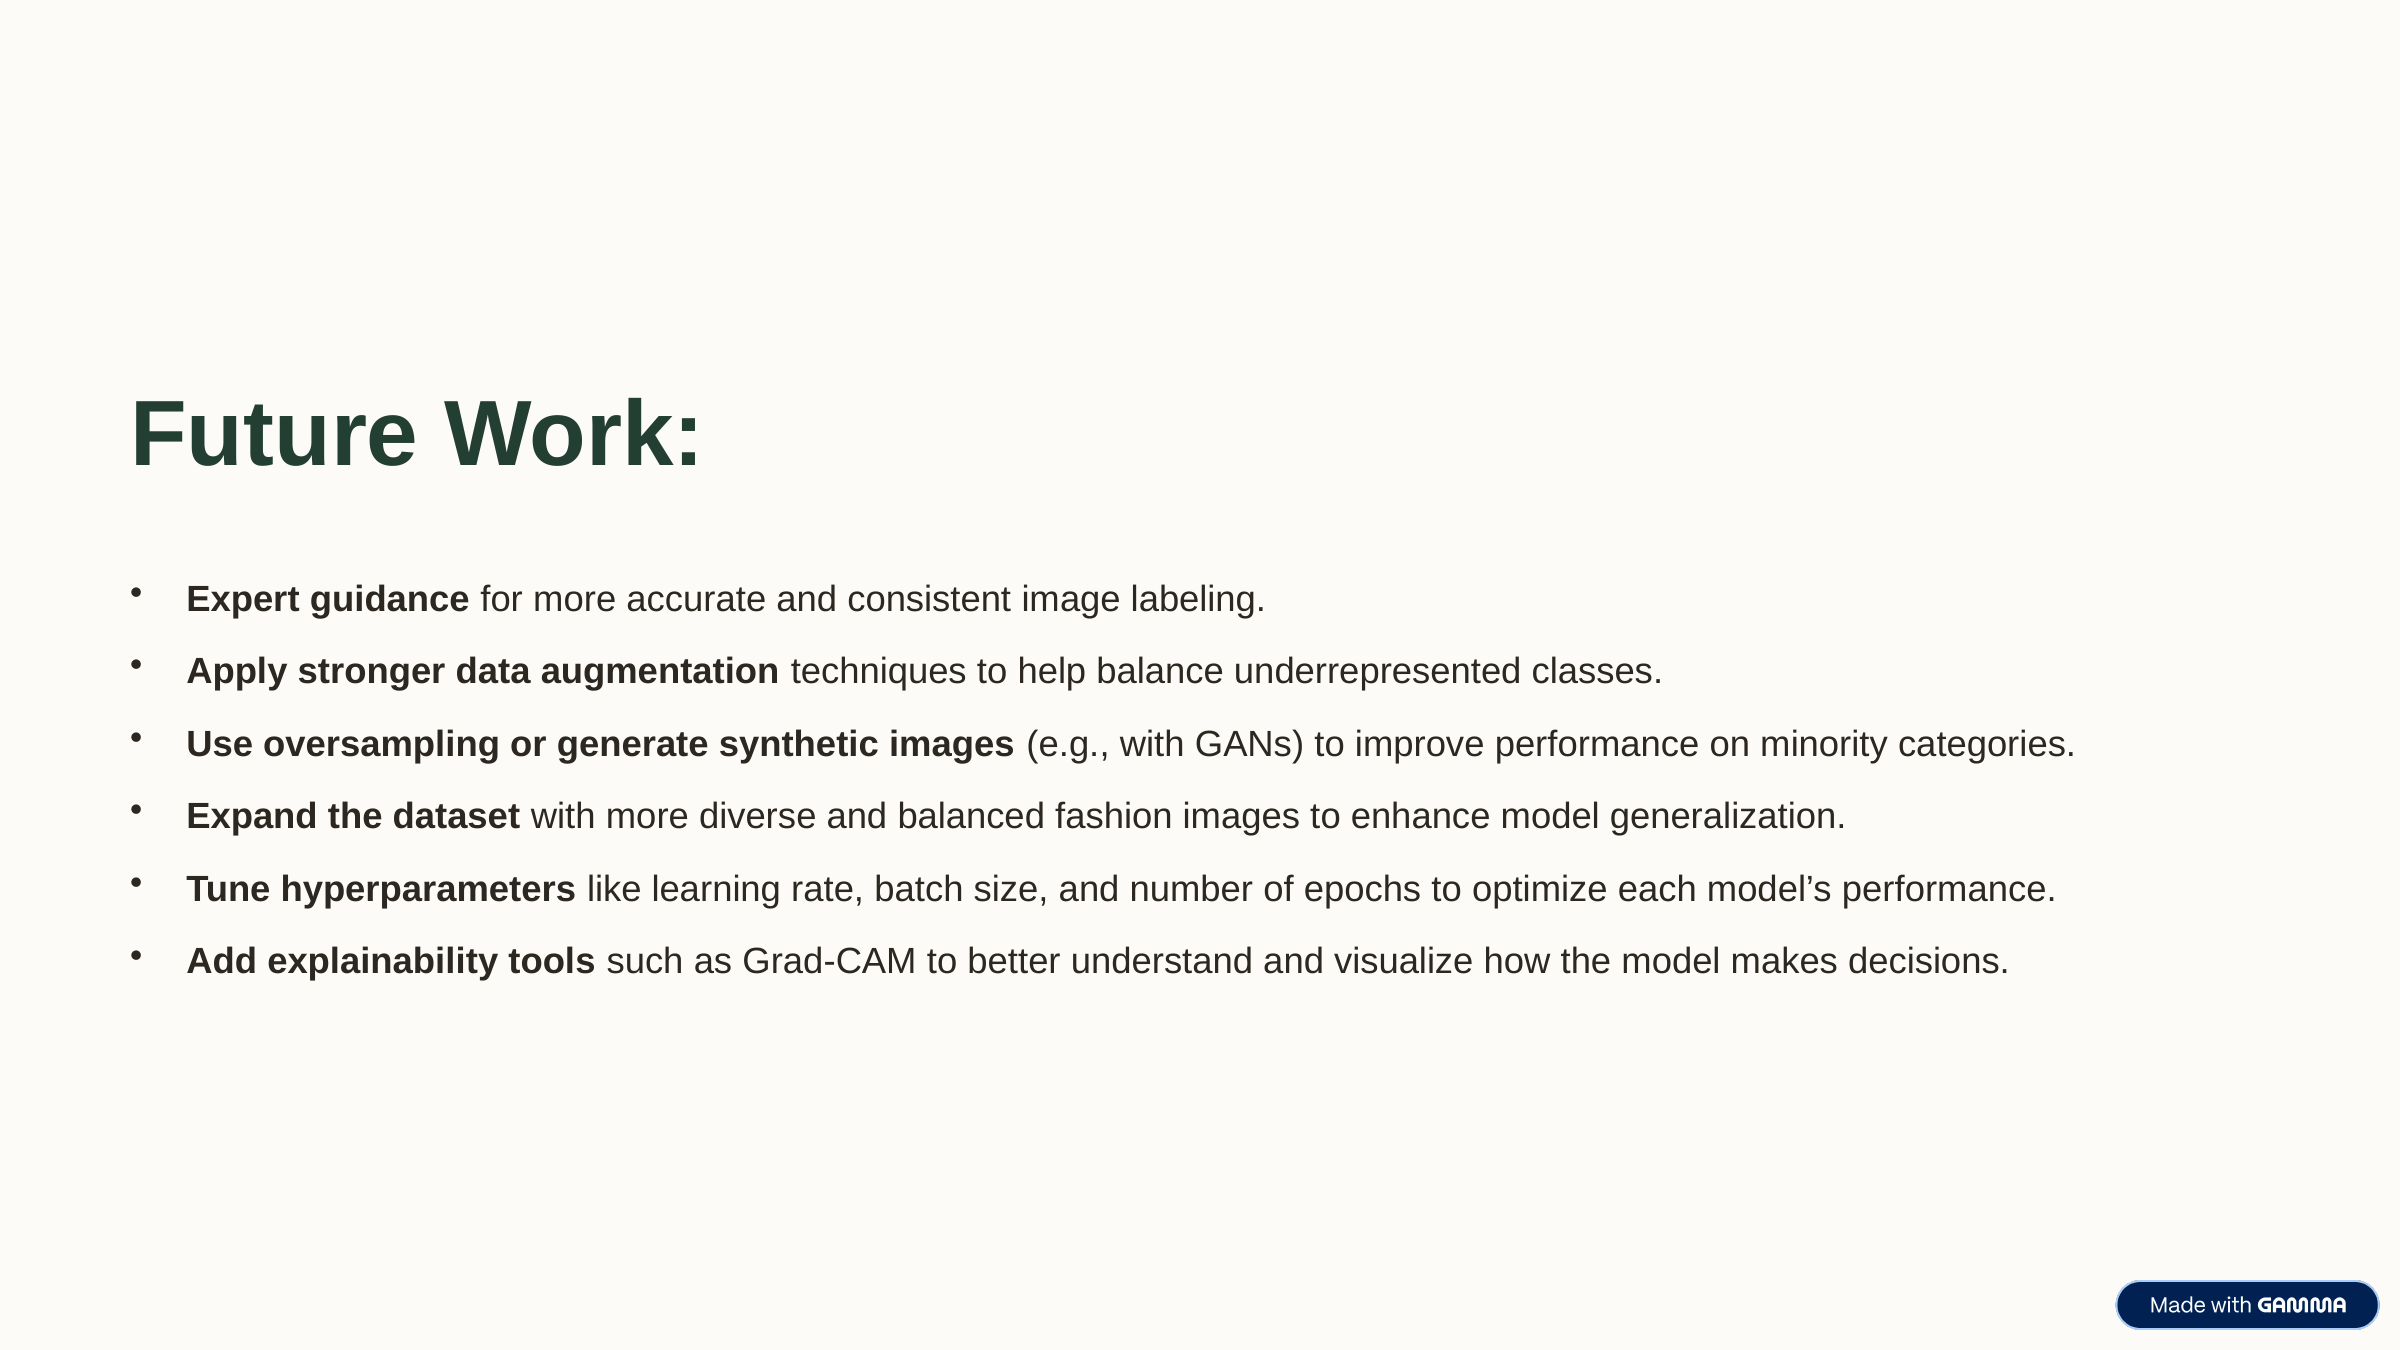

Future Work:
Expert guidance for more accurate and consistent image labeling.
Apply stronger data augmentation techniques to help balance underrepresented classes.
Use oversampling or generate synthetic images (e.g., with GANs) to improve performance on minority categories.
Expand the dataset with more diverse and balanced fashion images to enhance model generalization.
Tune hyperparameters like learning rate, batch size, and number of epochs to optimize each model’s performance.
Add explainability tools such as Grad-CAM to better understand and visualize how the model makes decisions.